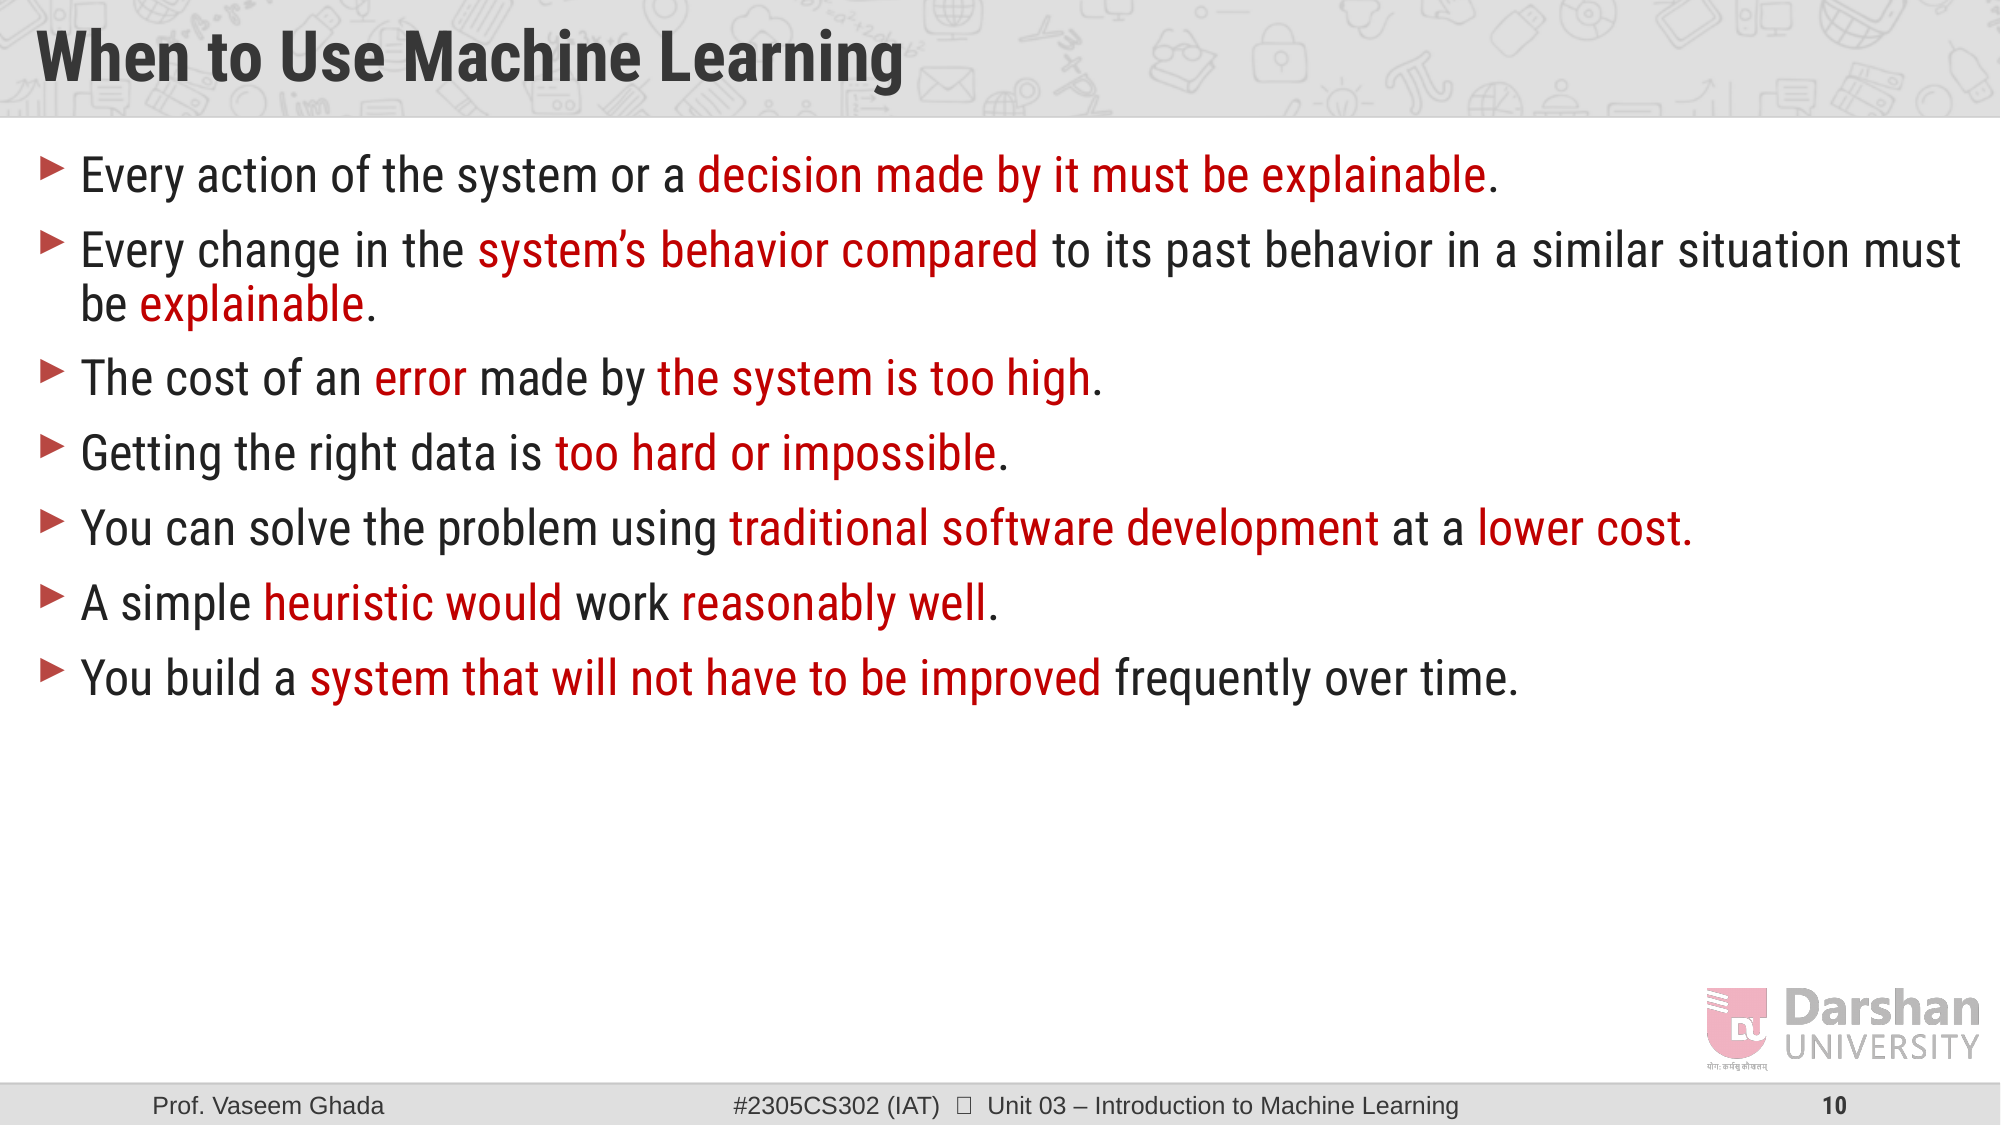

# When to Use Machine Learning
Every action of the system or a decision made by it must be explainable.
Every change in the system’s behavior compared to its past behavior in a similar situation must be explainable.
The cost of an error made by the system is too high.
Getting the right data is too hard or impossible.
You can solve the problem using traditional software development at a lower cost.
A simple heuristic would work reasonably well.
You build a system that will not have to be improved frequently over time.